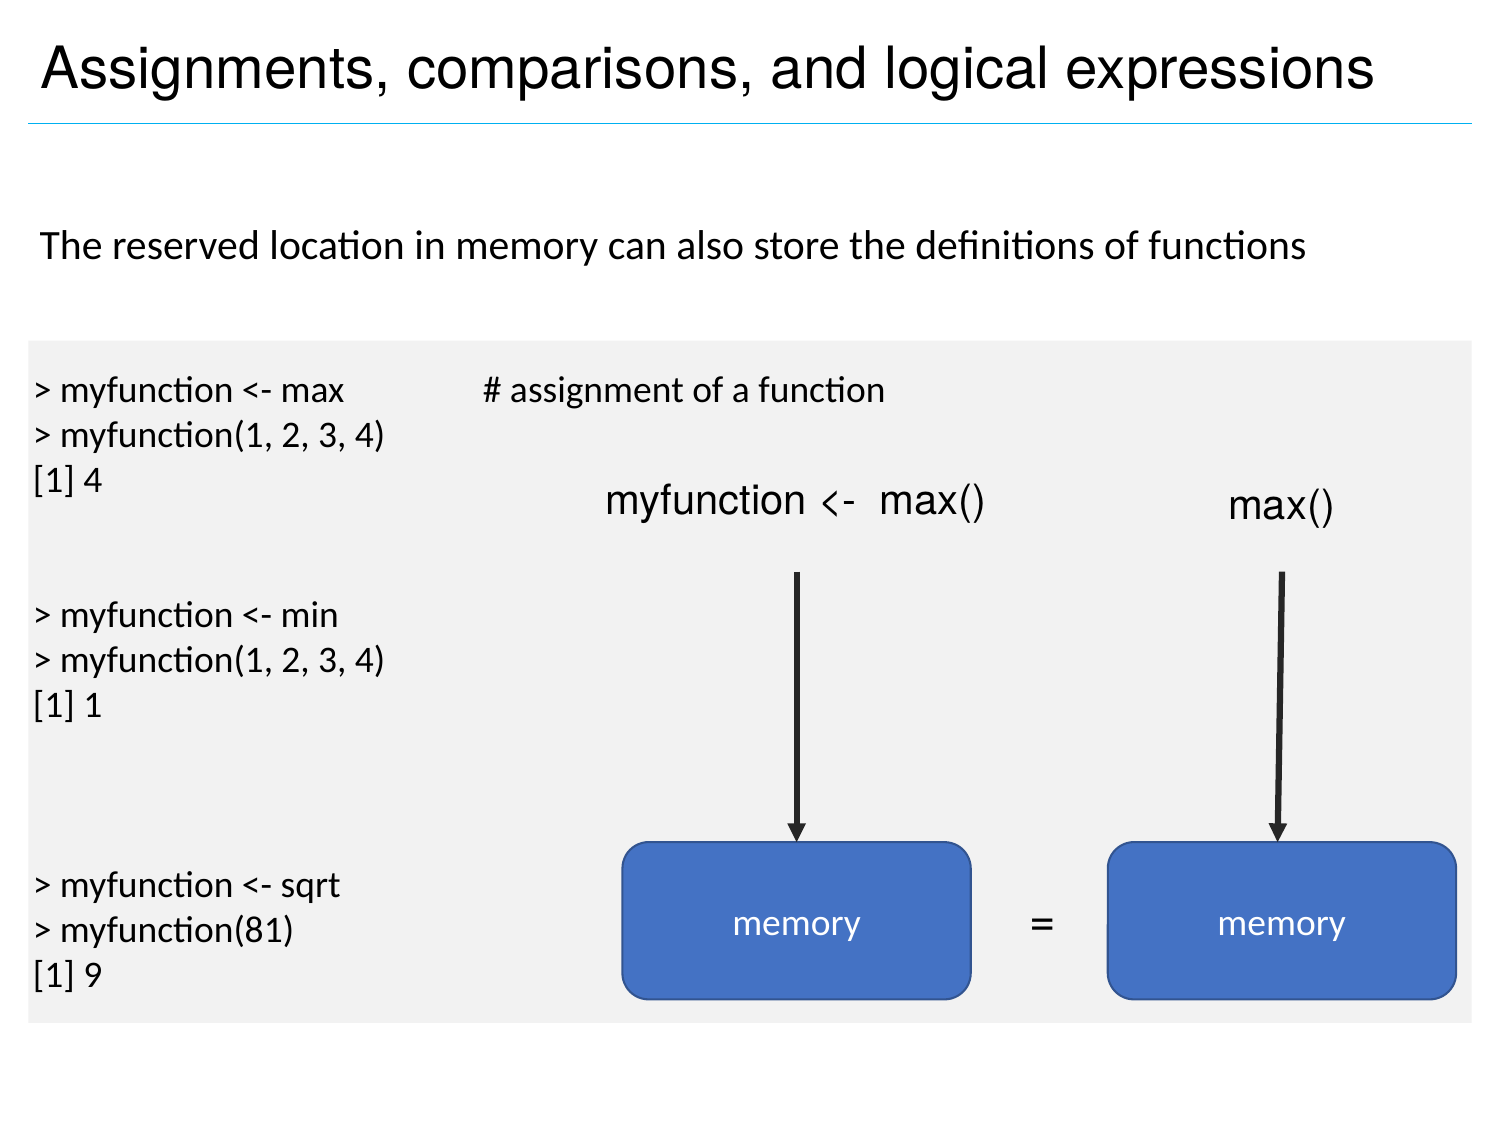

Assignments, comparisons, and logical expressions
The reserved location in memory can also store the definitions of functions

> myfunction <- max 	# assignment of a function
> myfunction(1, 2, 3, 4)
[1] 4

> myfunction <- min
> myfunction(1, 2, 3, 4)
[1] 1

> myfunction <- sqrt
> myfunction(81)
[1] 9

myfunction <-  max()
max()
memory
memory
=